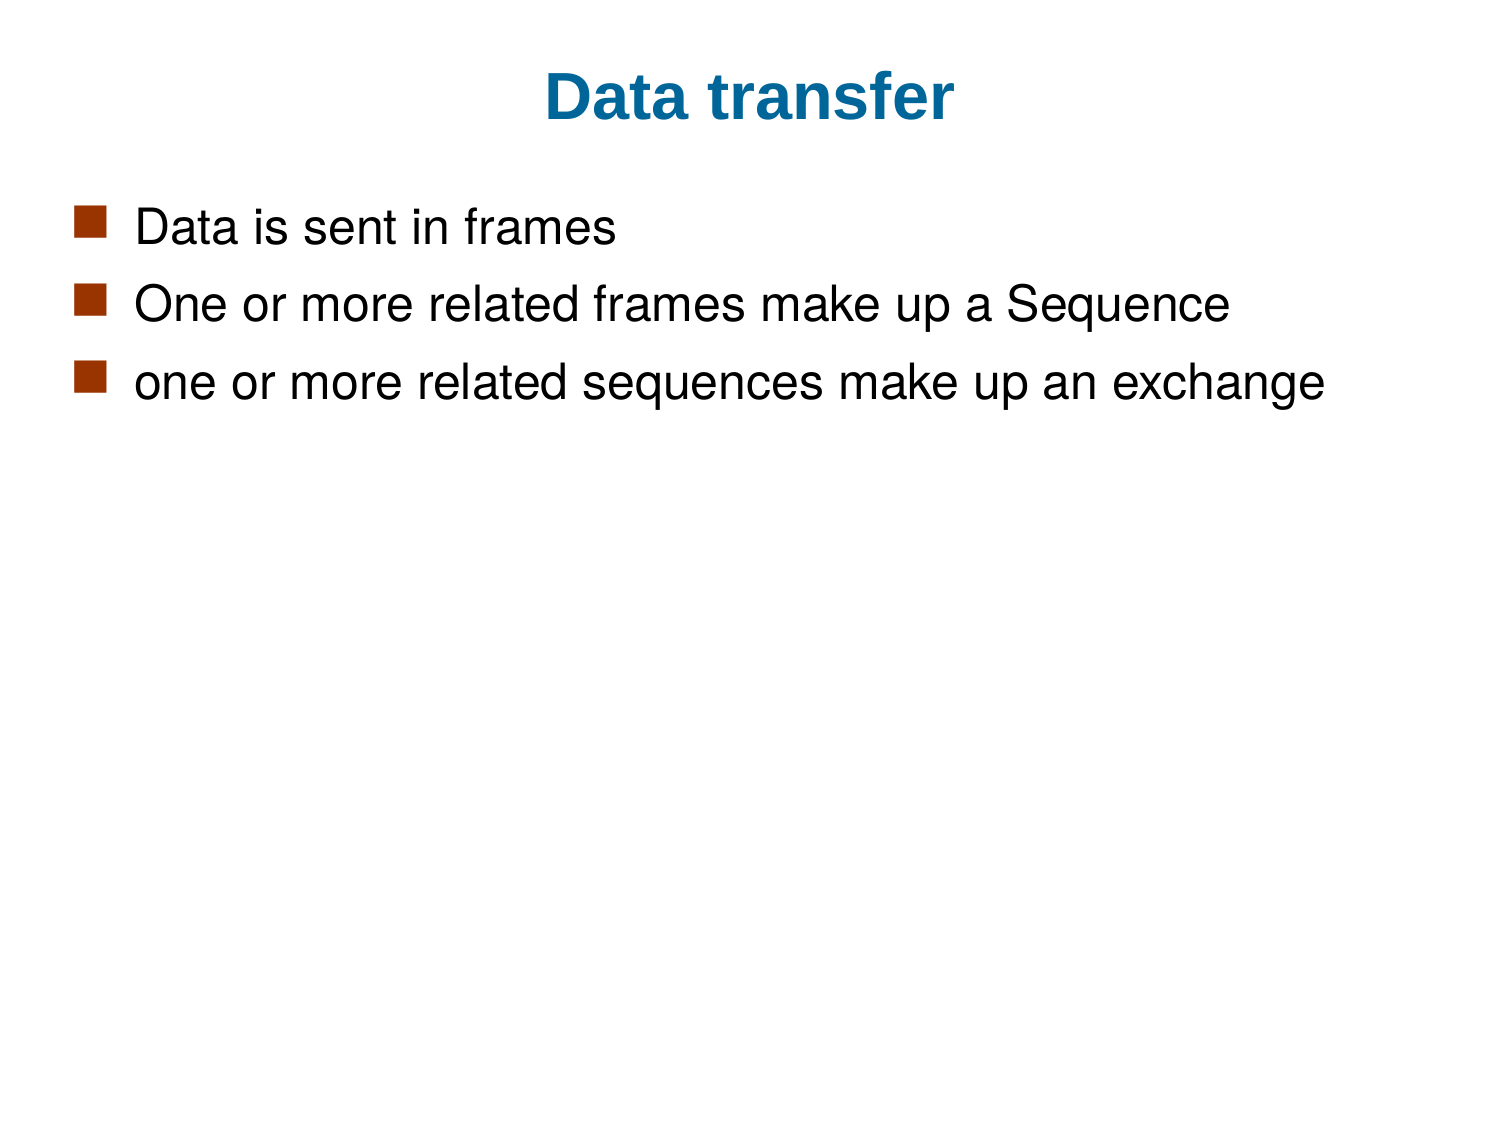

# Data transfer
Data is sent in frames
One or more related frames make up a Sequence
one or more related sequences make up an exchange